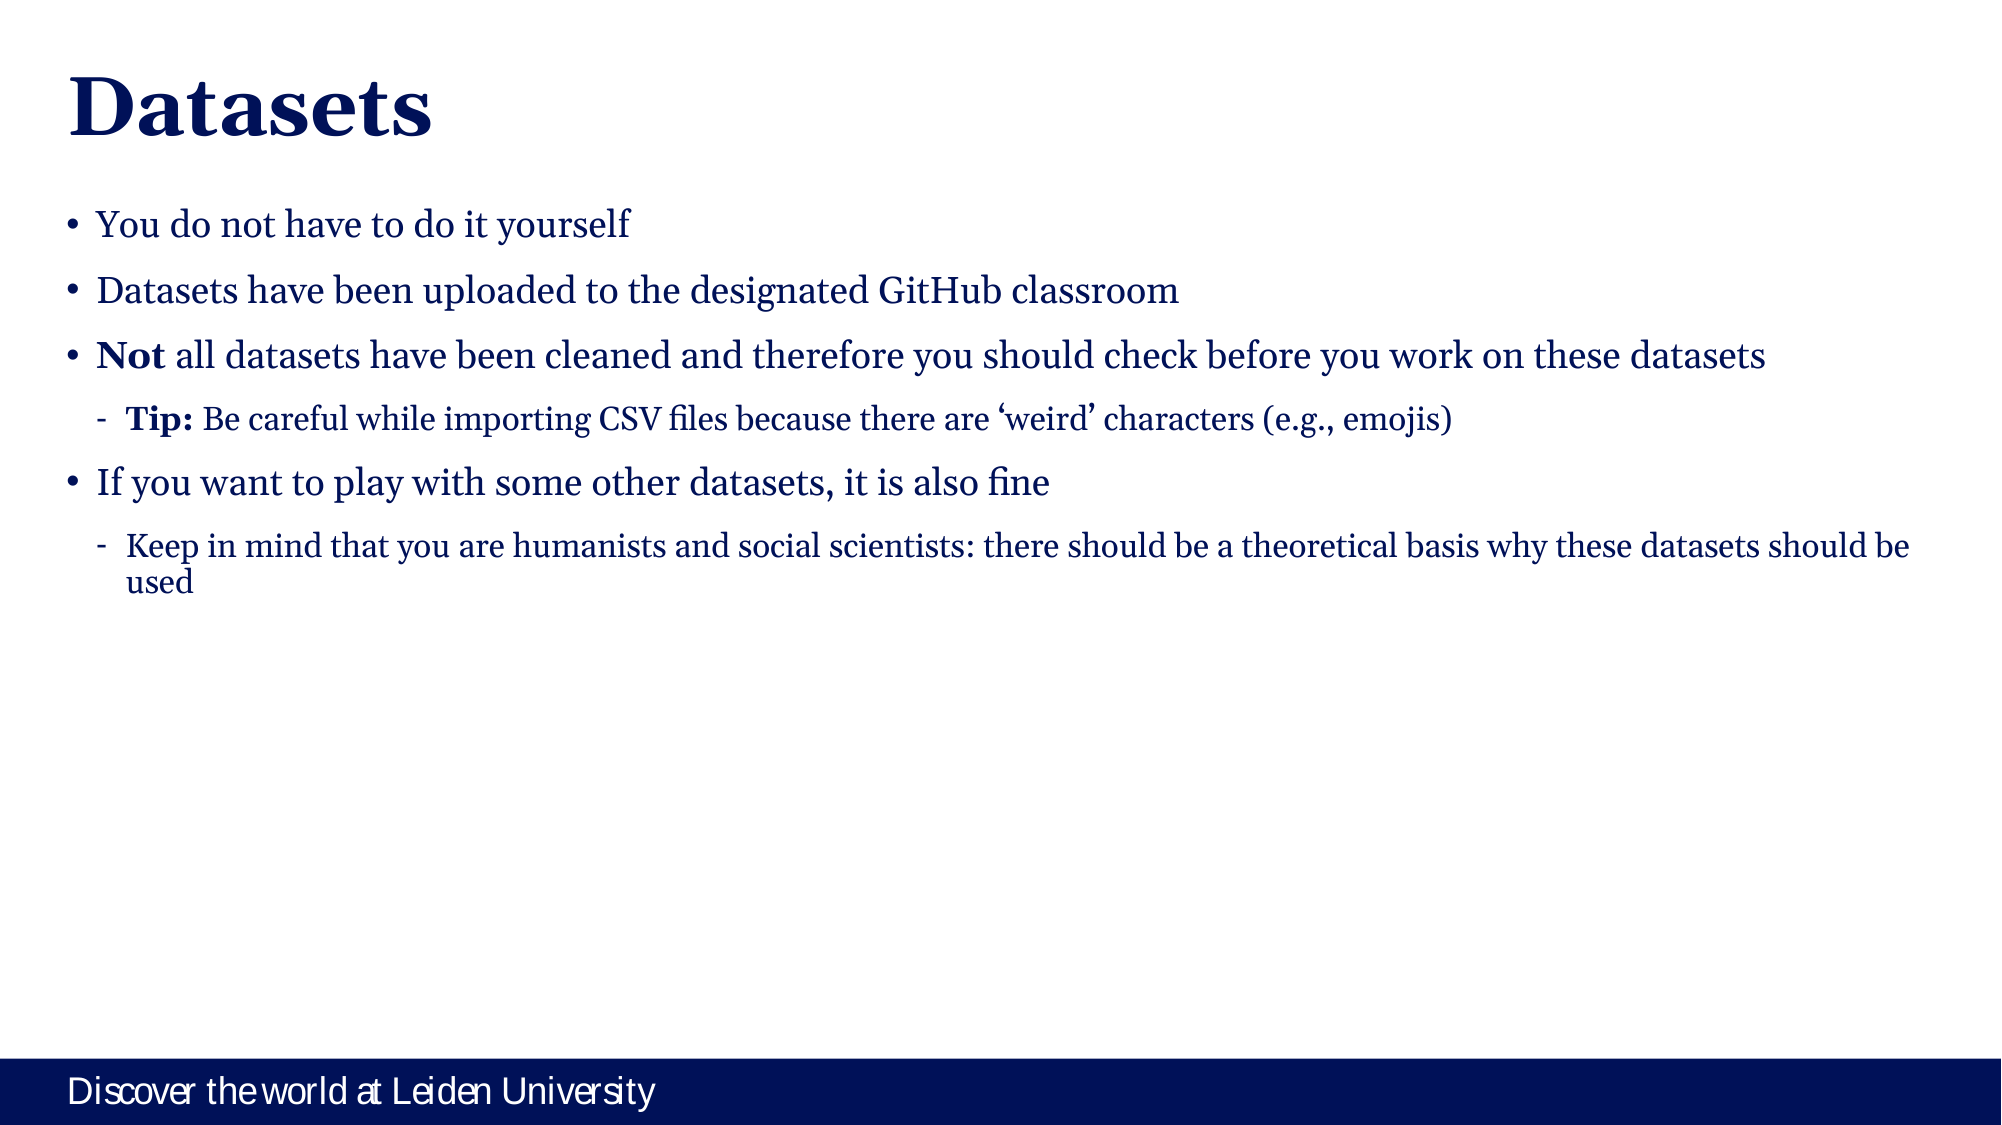

# Datasets
You do not have to do it yourself
Datasets have been uploaded to the designated GitHub classroom
Not all datasets have been cleaned and therefore you should check before you work on these datasets
Tip: Be careful while importing CSV files because there are ‘weird’ characters (e.g., emojis)
If you want to play with some other datasets, it is also fine
Keep in mind that you are humanists and social scientists: there should be a theoretical basis why these datasets should be used